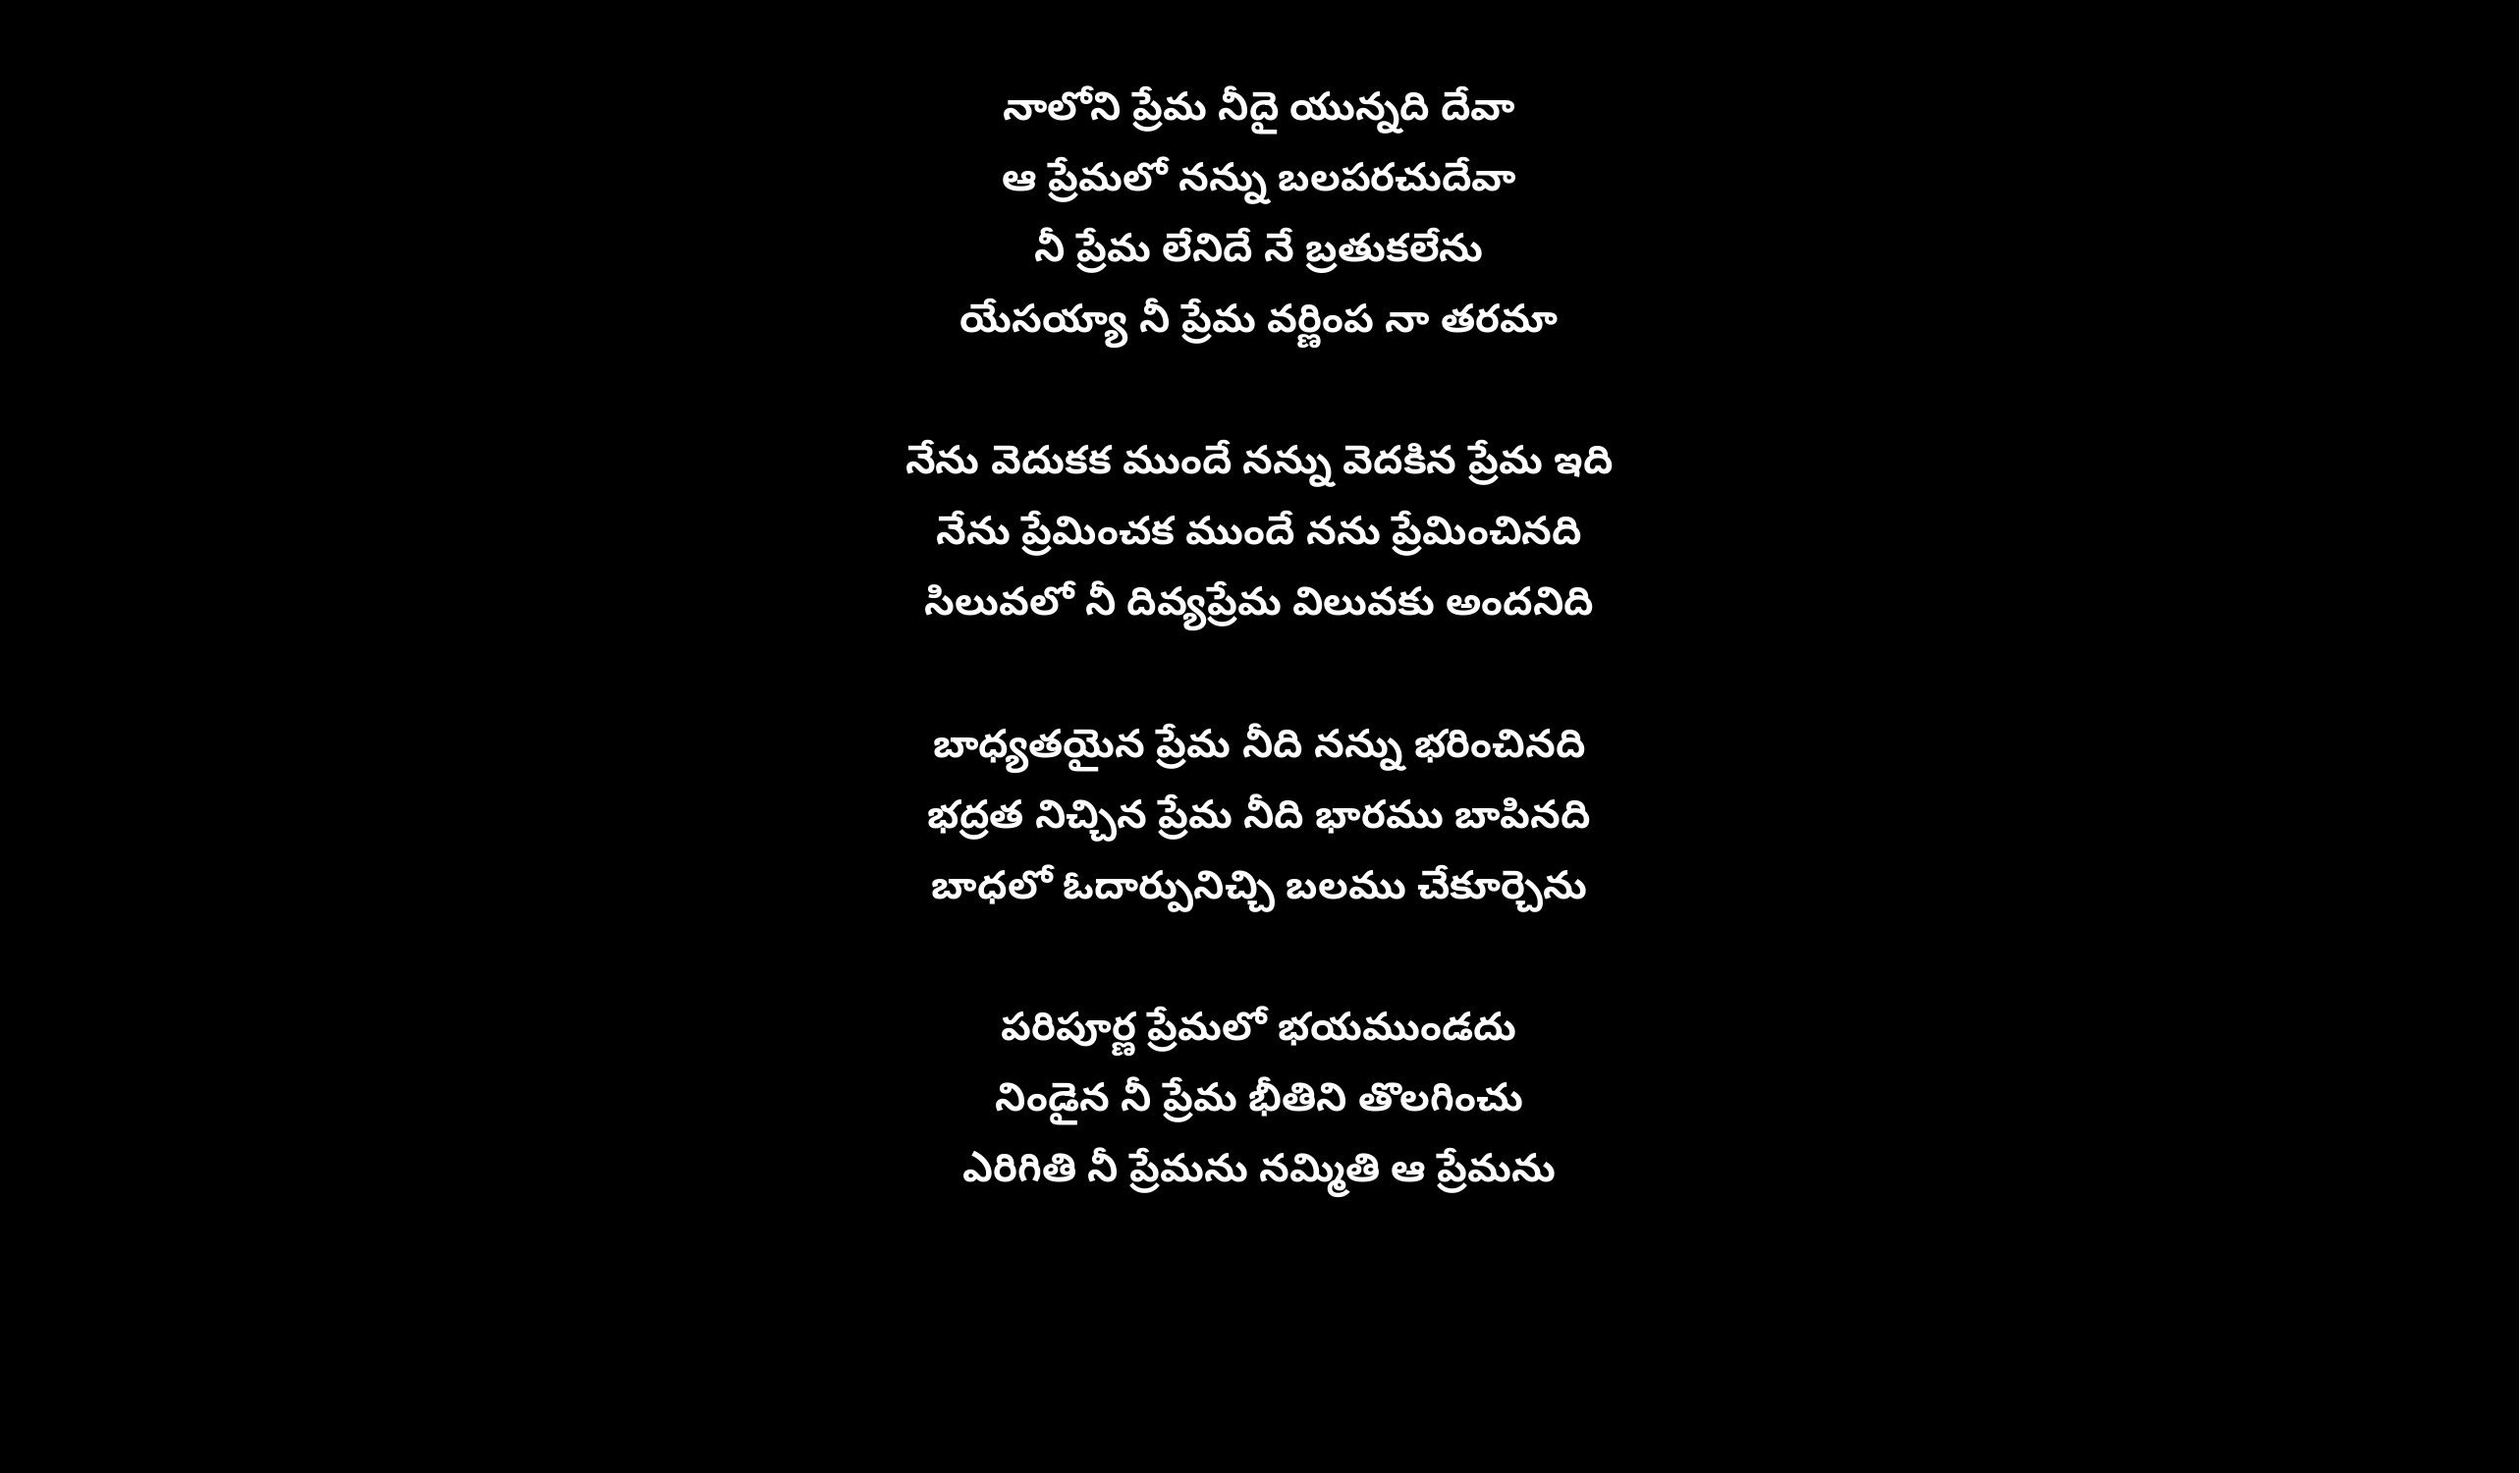

నాలోని ప్రేమ నీదై యున్నది దేవా
ఆ ప్రేమలో నన్ను బలపరచుదేవా
నీ ప్రేమ లేనిదే నే బ్రతుకలేను
యేసయ్యా నీ ప్రేమ వర్ణింప నా తరమా

నేను వెదుకక ముందే నన్ను వెదకిన ప్రేమ ఇది
నేను ప్రేమించక ముందే నను ప్రేమించినది
సిలువలో నీ దివ్యప్రేమ విలువకు అందనిది

బాధ్యతయైన ప్రేమ నీది నన్ను భరించినది
భద్రత నిచ్చిన ప్రేమ నీది భారము బాపినది
బాధలో ఓదార్పునిచ్చి బలము చేకూర్చెను

పరిపూర్ణ ప్రేమలో భయముండదు
నిండైన నీ ప్రేమ భీతిని తొలగించు
ఎరిగితి నీ ప్రేమను నమ్మితి ఆ ప్రేమను